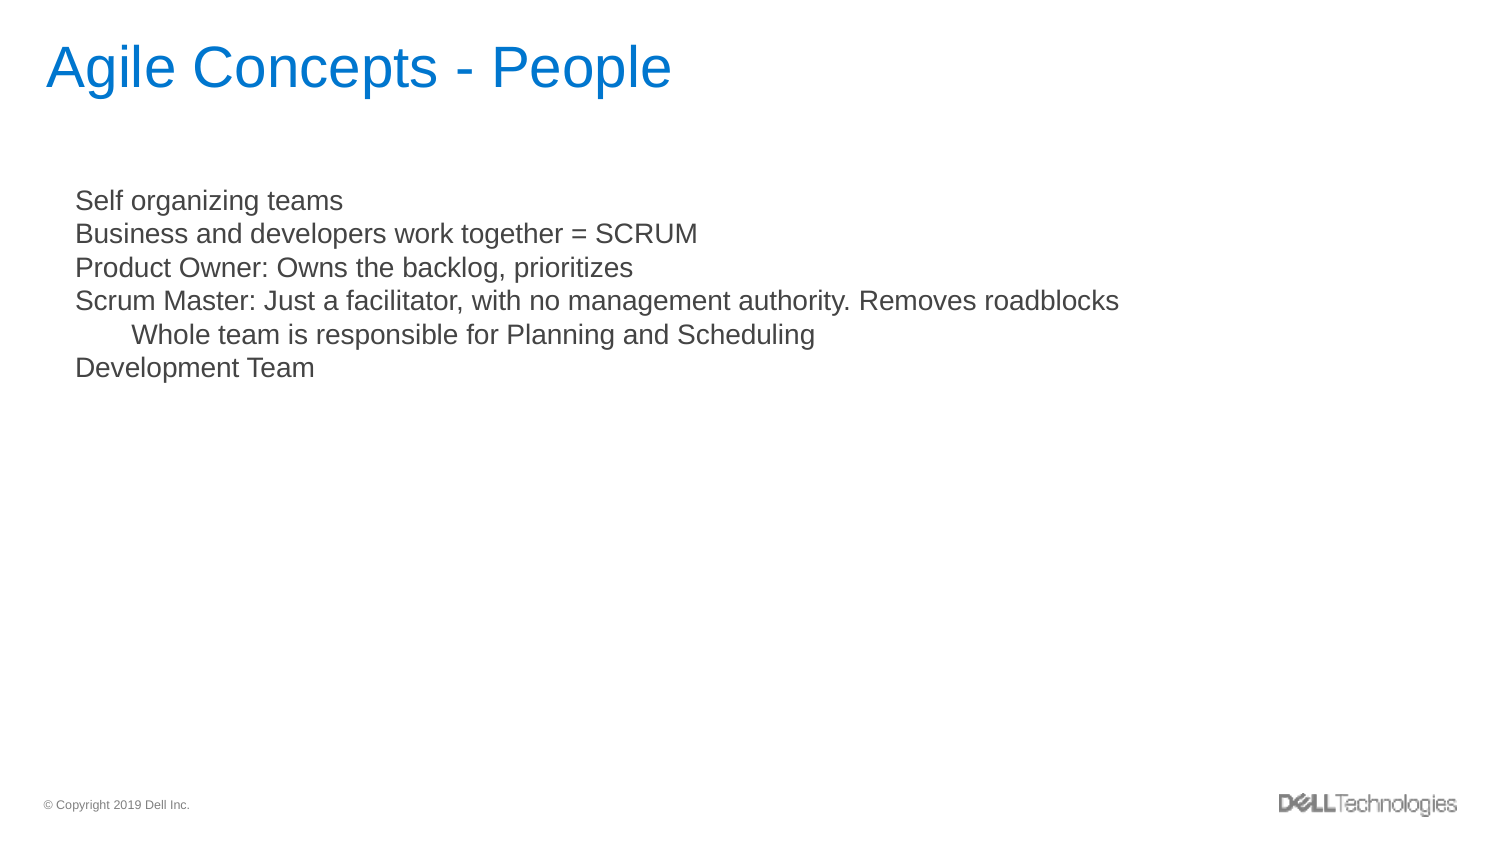

# Agile Concepts - People
Self organizing teams
Business and developers work together = SCRUM
Product Owner: Owns the backlog, prioritizes
Scrum Master: Just a facilitator, with no management authority. Removes roadblocks
Whole team is responsible for Planning and Scheduling
Development Team